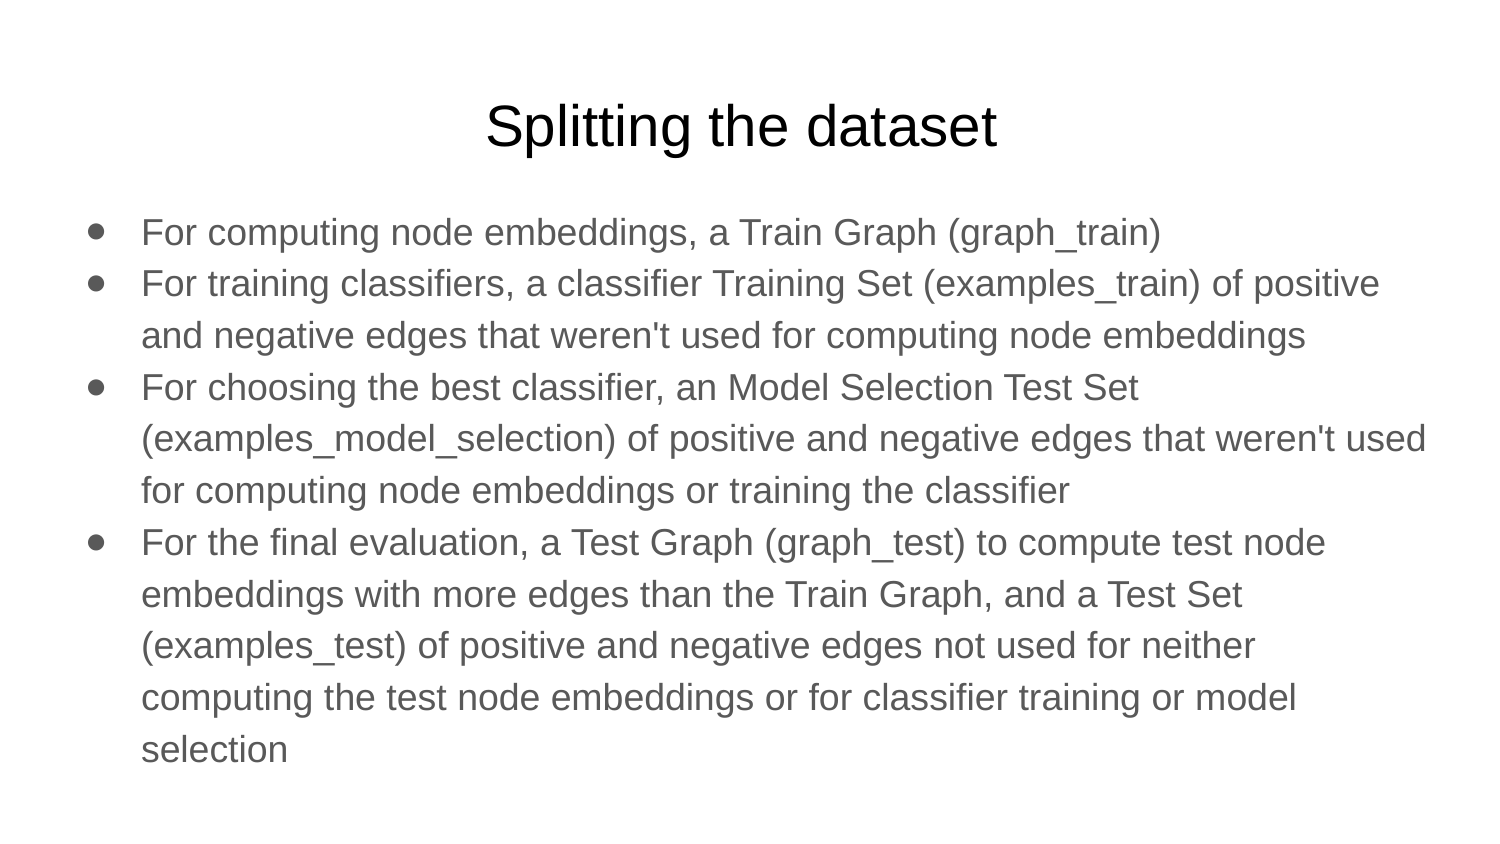

# Splitting the dataset
For computing node embeddings, a Train Graph (graph_train)
For training classifiers, a classifier Training Set (examples_train) of positive and negative edges that weren't used for computing node embeddings
For choosing the best classifier, an Model Selection Test Set (examples_model_selection) of positive and negative edges that weren't used for computing node embeddings or training the classifier
For the final evaluation, a Test Graph (graph_test) to compute test node embeddings with more edges than the Train Graph, and a Test Set (examples_test) of positive and negative edges not used for neither computing the test node embeddings or for classifier training or model selection